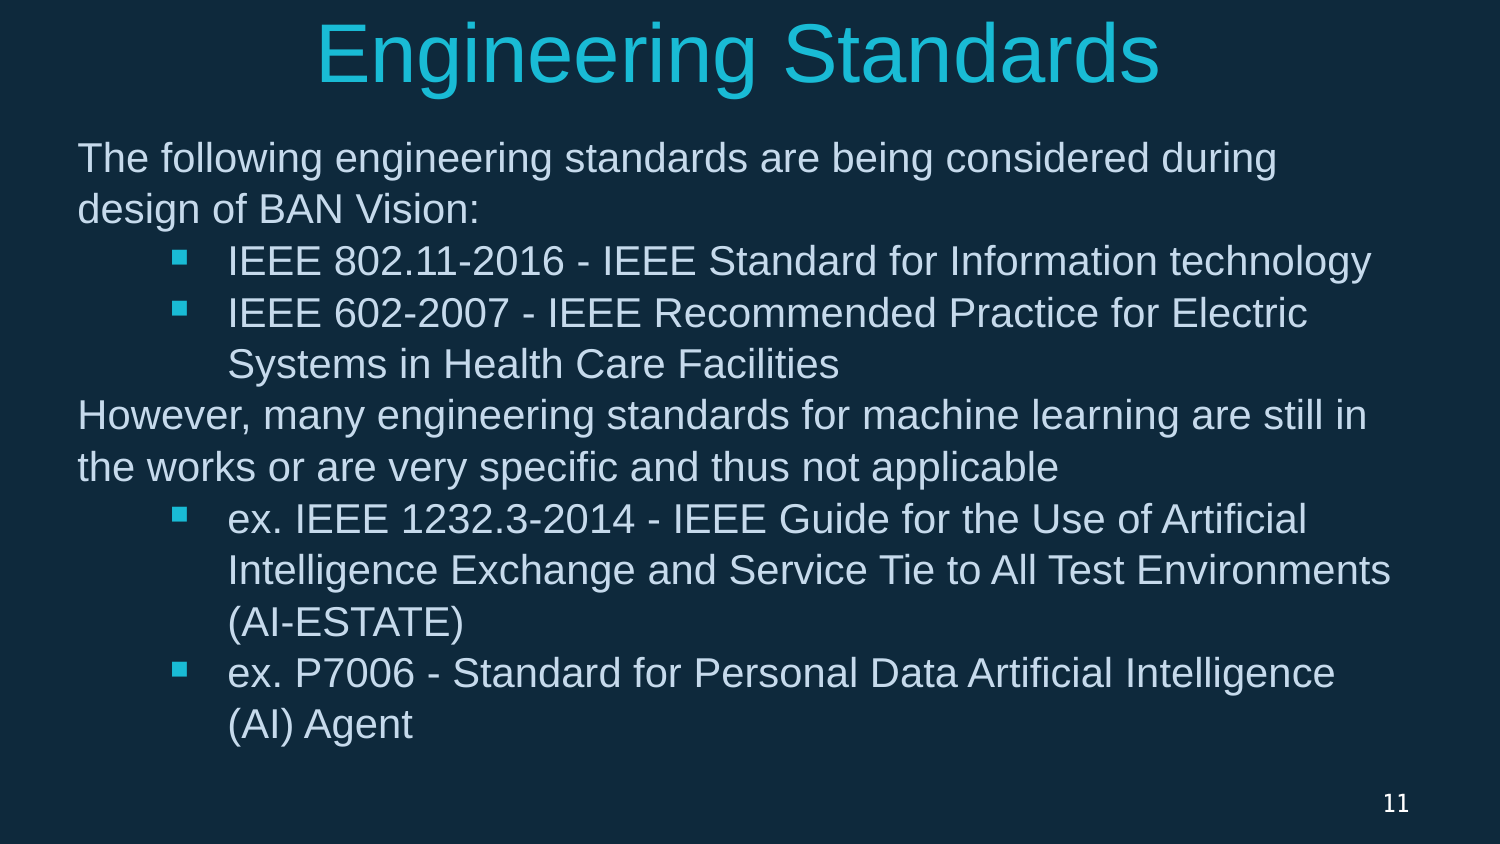

# Engineering Standards
The following engineering standards are being considered during design of BAN Vision:
IEEE 802.11-2016 - IEEE Standard for Information technology
IEEE 602-2007 - IEEE Recommended Practice for Electric Systems in Health Care Facilities
However, many engineering standards for machine learning are still in the works or are very specific and thus not applicable
ex. IEEE 1232.3-2014 - IEEE Guide for the Use of Artificial Intelligence Exchange and Service Tie to All Test Environments (AI-ESTATE)
ex. P7006 - Standard for Personal Data Artificial Intelligence (AI) Agent
11